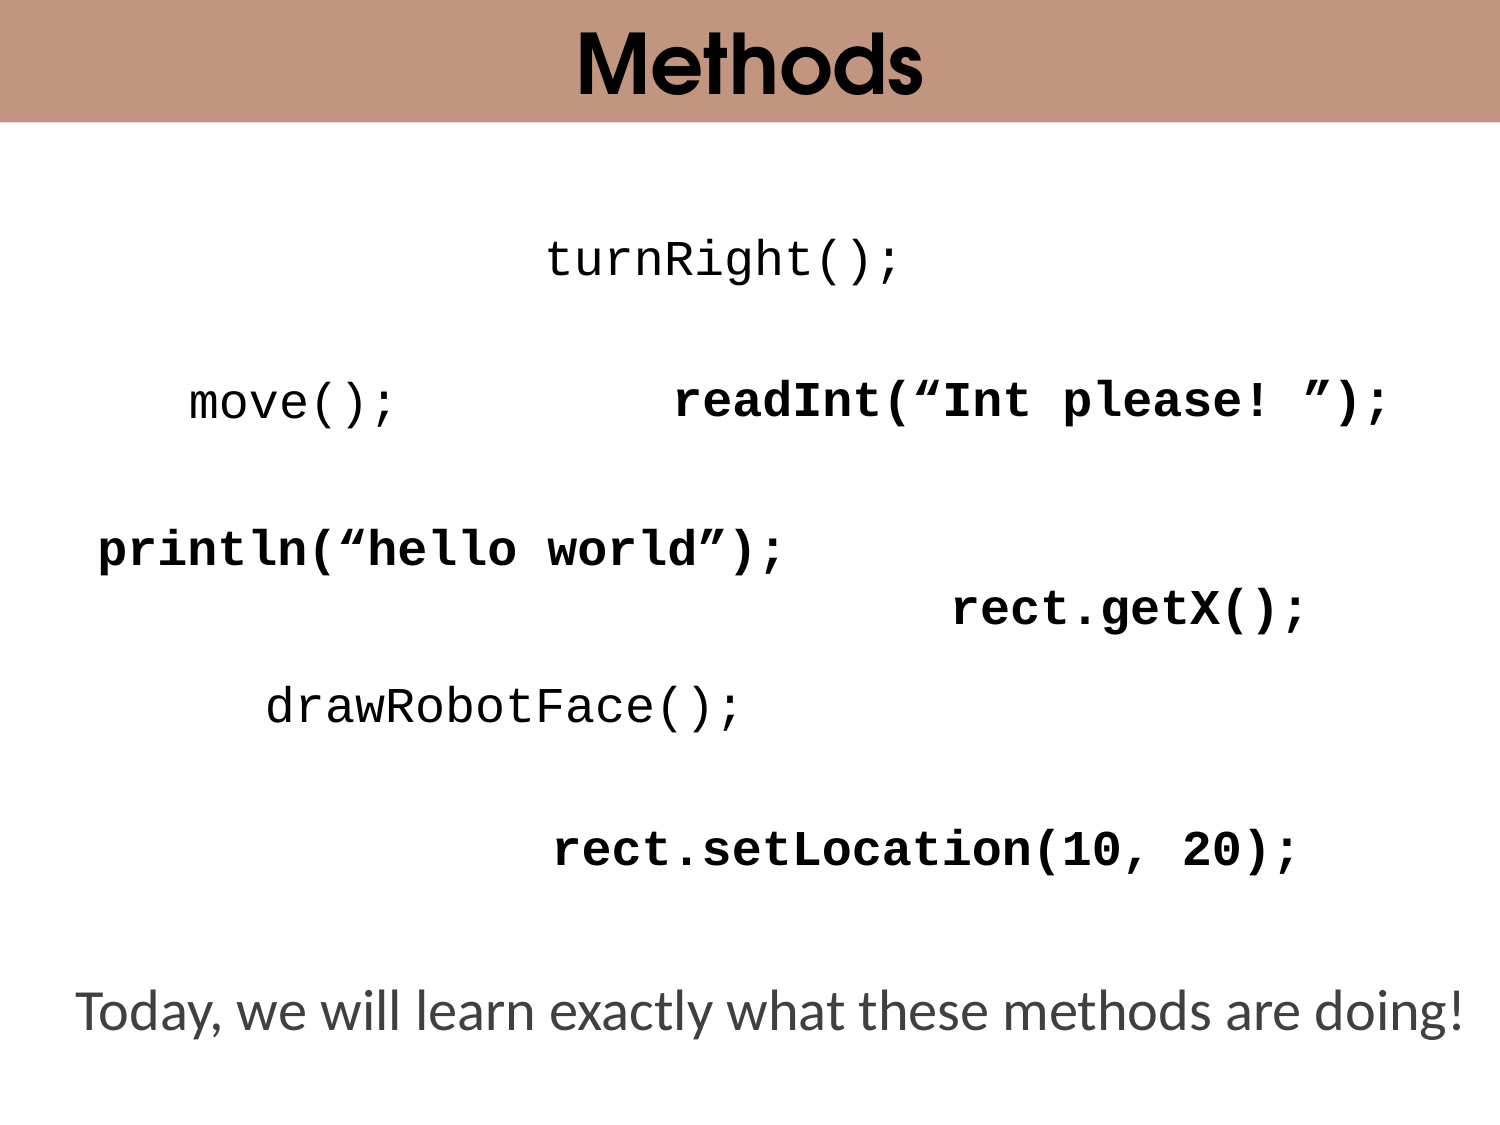

Methods
Calling Methods
turnRight();
readInt(“Int please! ”);
move();
println(“hello world”);
rect.getX();
drawRobotFace();
rect.setLocation(10, 20);
Today, we will learn exactly what these methods are doing!